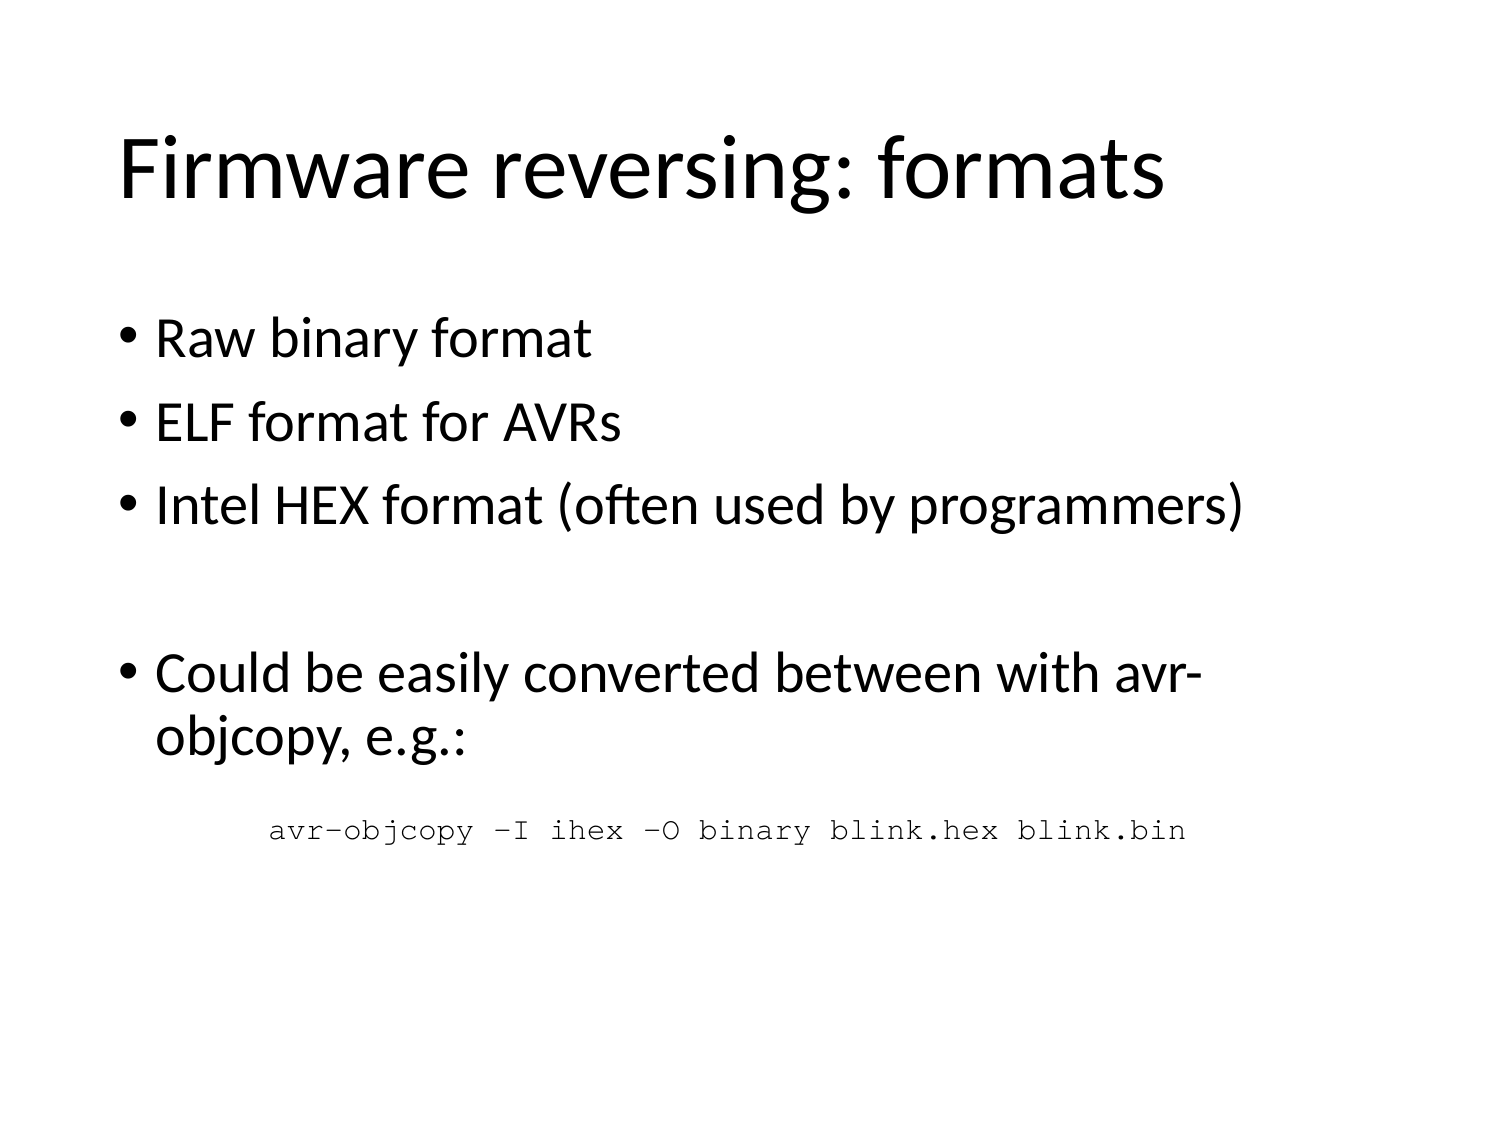

# Firmware reversing: formats
Raw binary format
ELF format for AVRs
Intel HEX format (often used by programmers)

Could be easily converted between with avr-objcopy, e.g.:
	avr-objcopy -I ihex -O binary blink.hex blink.bin